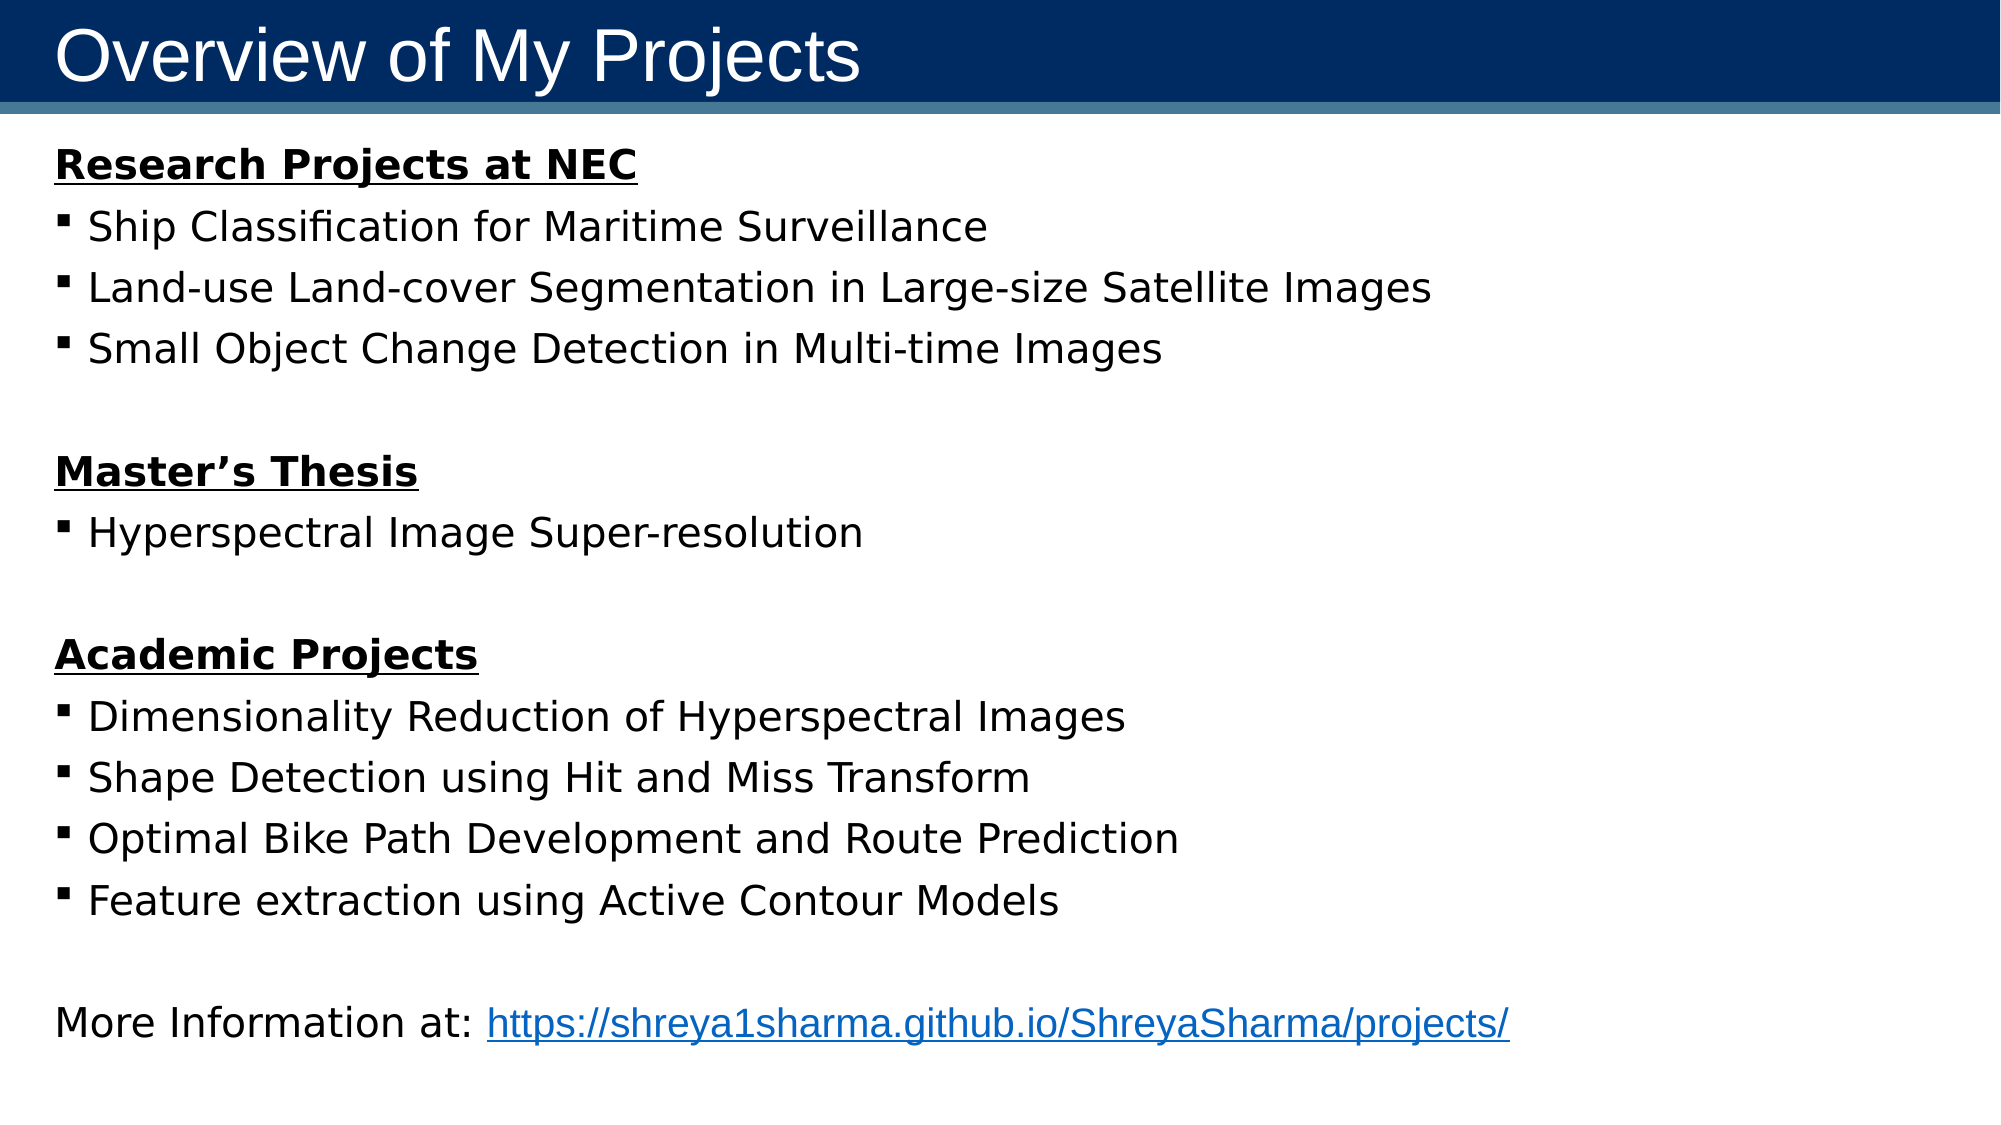

# Overview of My Projects
Research Projects at NEC
Ship Classification for Maritime Surveillance
Land-use Land-cover Segmentation in Large-size Satellite Images
Small Object Change Detection in Multi-time Images

Master’s Thesis
Hyperspectral Image Super-resolution

Academic Projects
Dimensionality Reduction of Hyperspectral Images
Shape Detection using Hit and Miss Transform
Optimal Bike Path Development and Route Prediction
Feature extraction using Active Contour Models

More Information at: https://shreya1sharma.github.io/ShreyaSharma/projects/